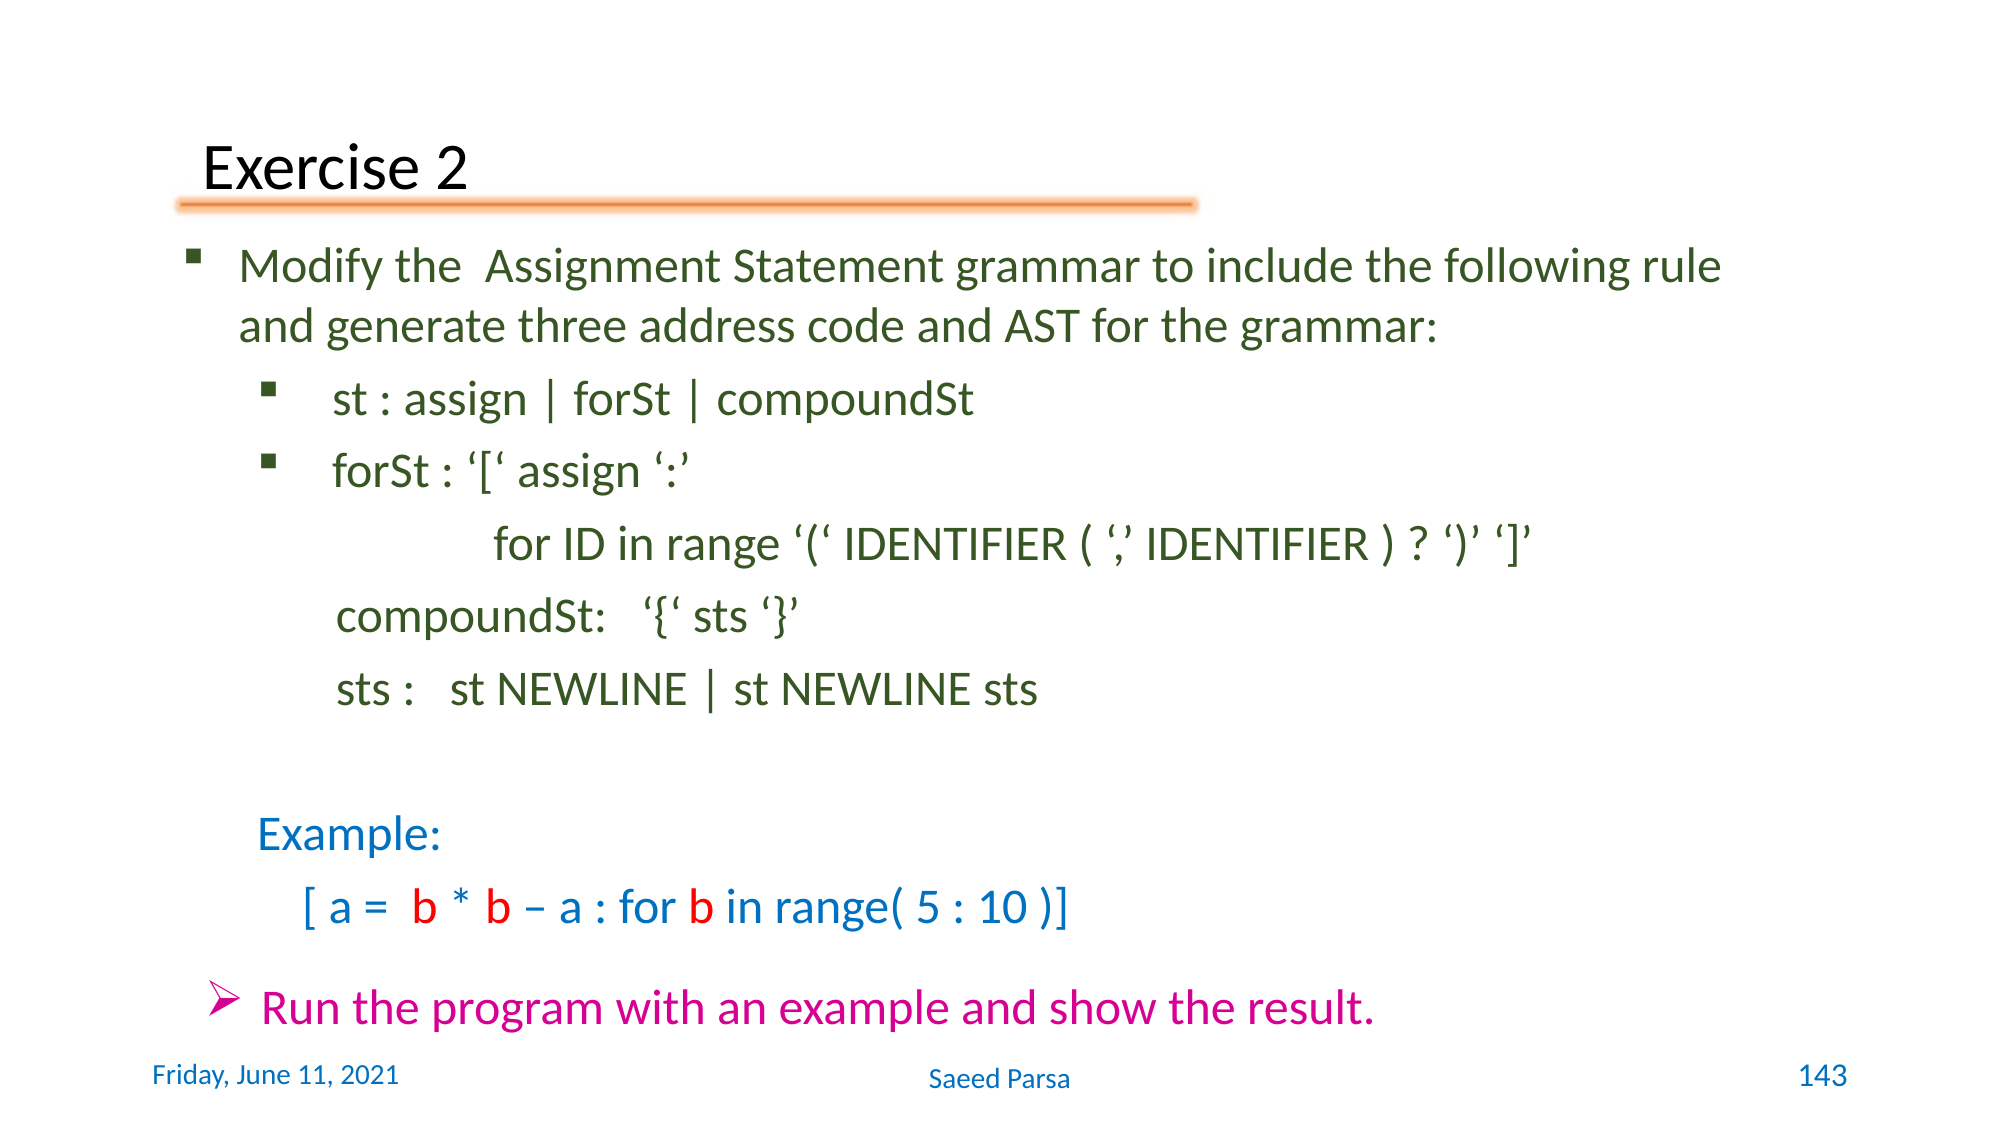

Exercise 2
Modify the  Assignment Statement grammar to include the following rule and generate three address code and AST for the grammar:
st : assign | forSt | compoundSt
forSt : ‘[‘ assign ‘:’
                     for ID in range ‘(‘ IDENTIFIER ( ‘,’ IDENTIFIER ) ? ‘)’ ‘]’
       compoundSt:   ‘{‘ sts ‘}’
       sts :   st NEWLINE | st NEWLINE sts

Example:
    [ a =  b * b – a : for b in range( 5 : 10 )]
Run the program with an example and show the result.
Friday, June 11, 2021
Saeed Parsa
143